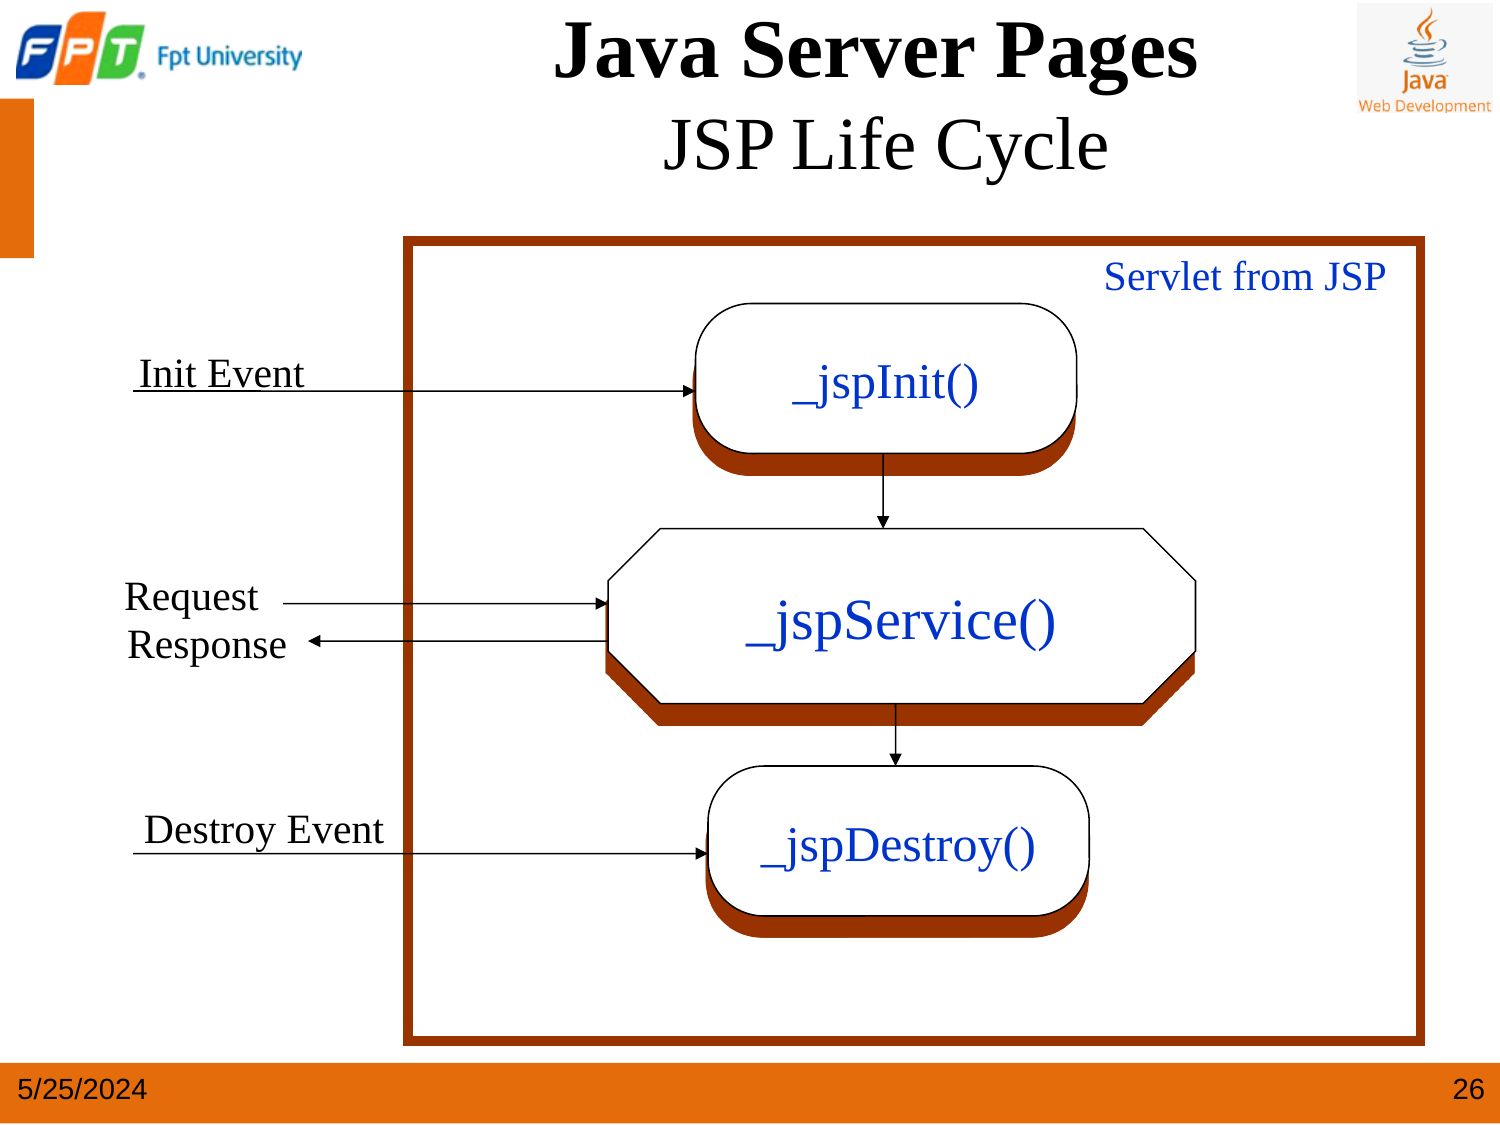

Java Server Pages
JSP Life Cycle

Servlet from JSP
_jspInit()
Init Event

_jspService()
Request

Response

_jspDestroy()
Destroy Event

5/25/2024
26